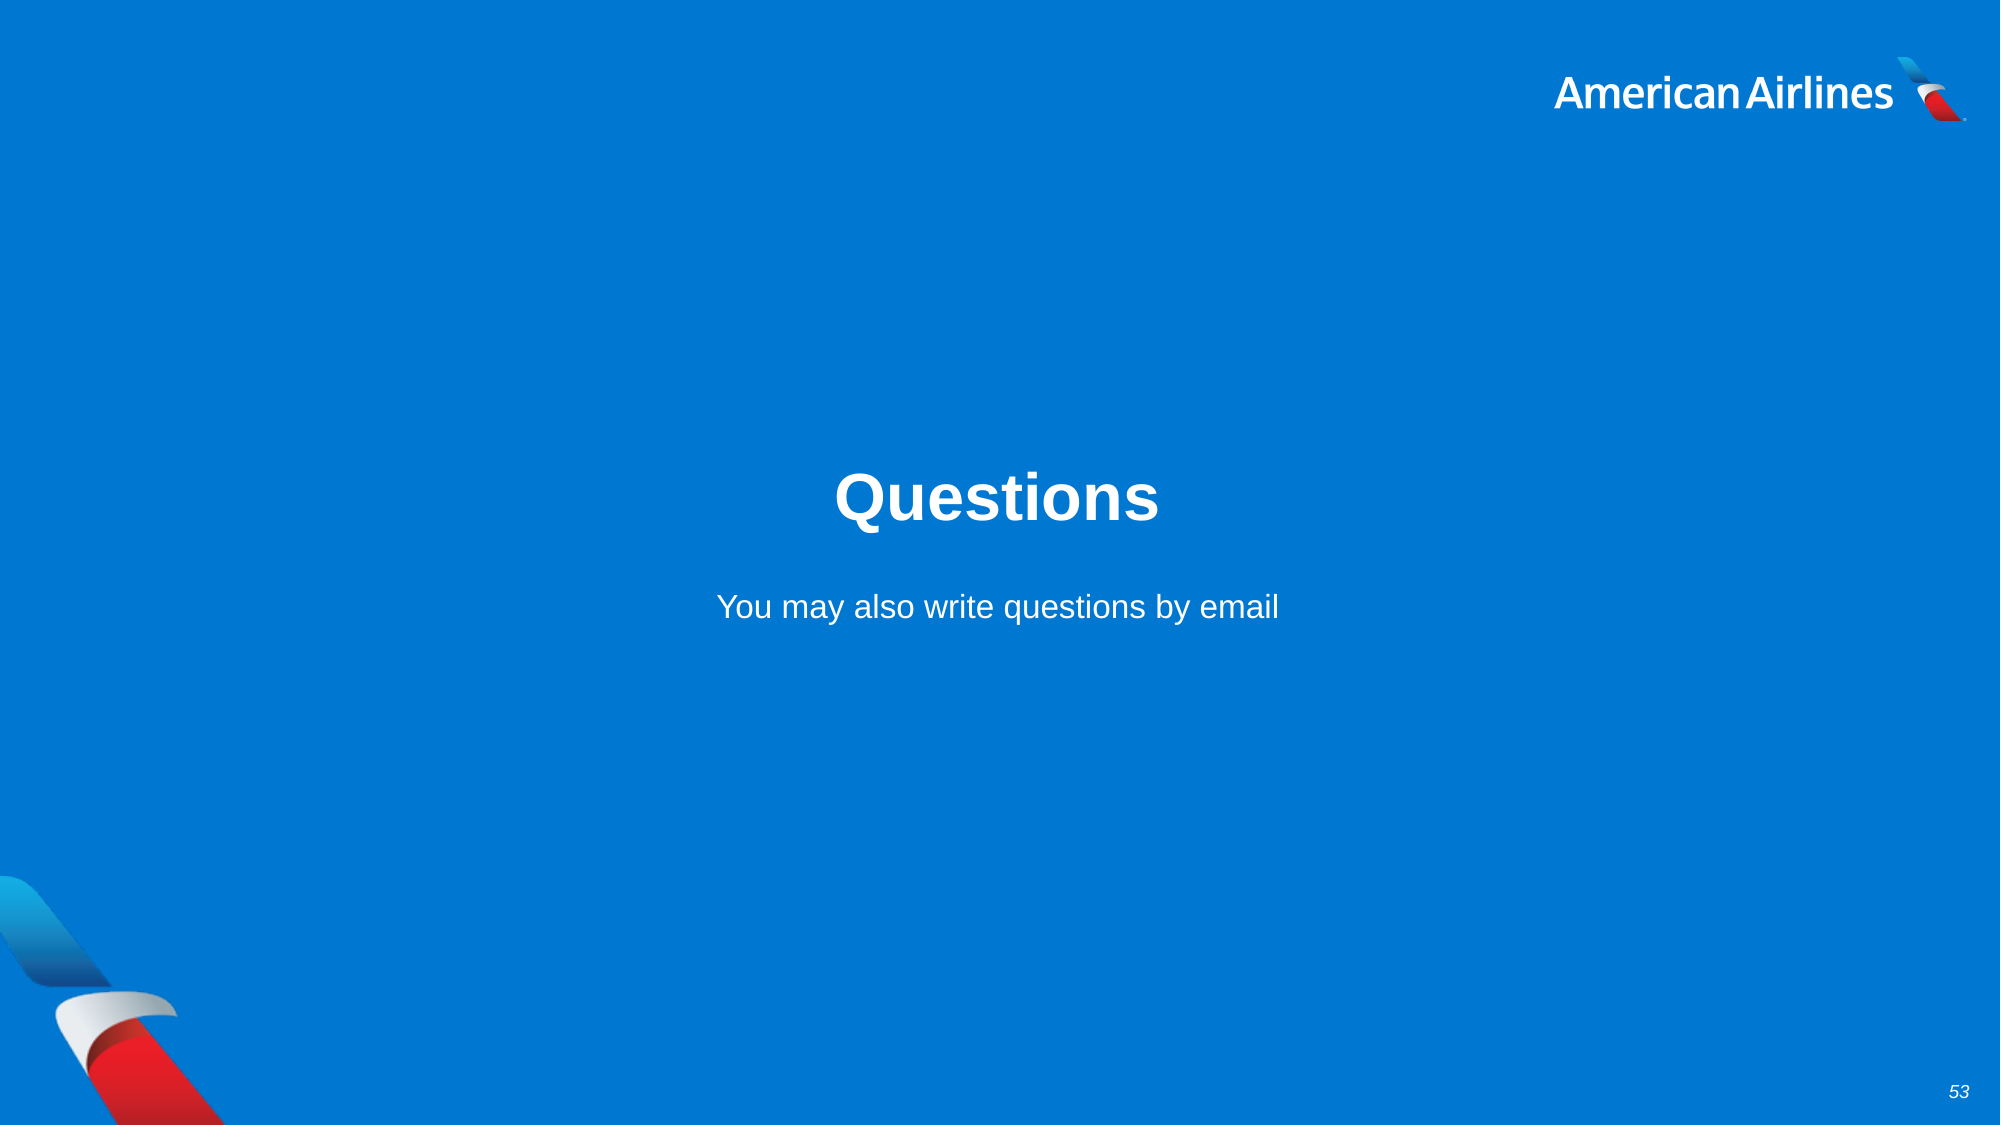

Questions
You may also write questions by email